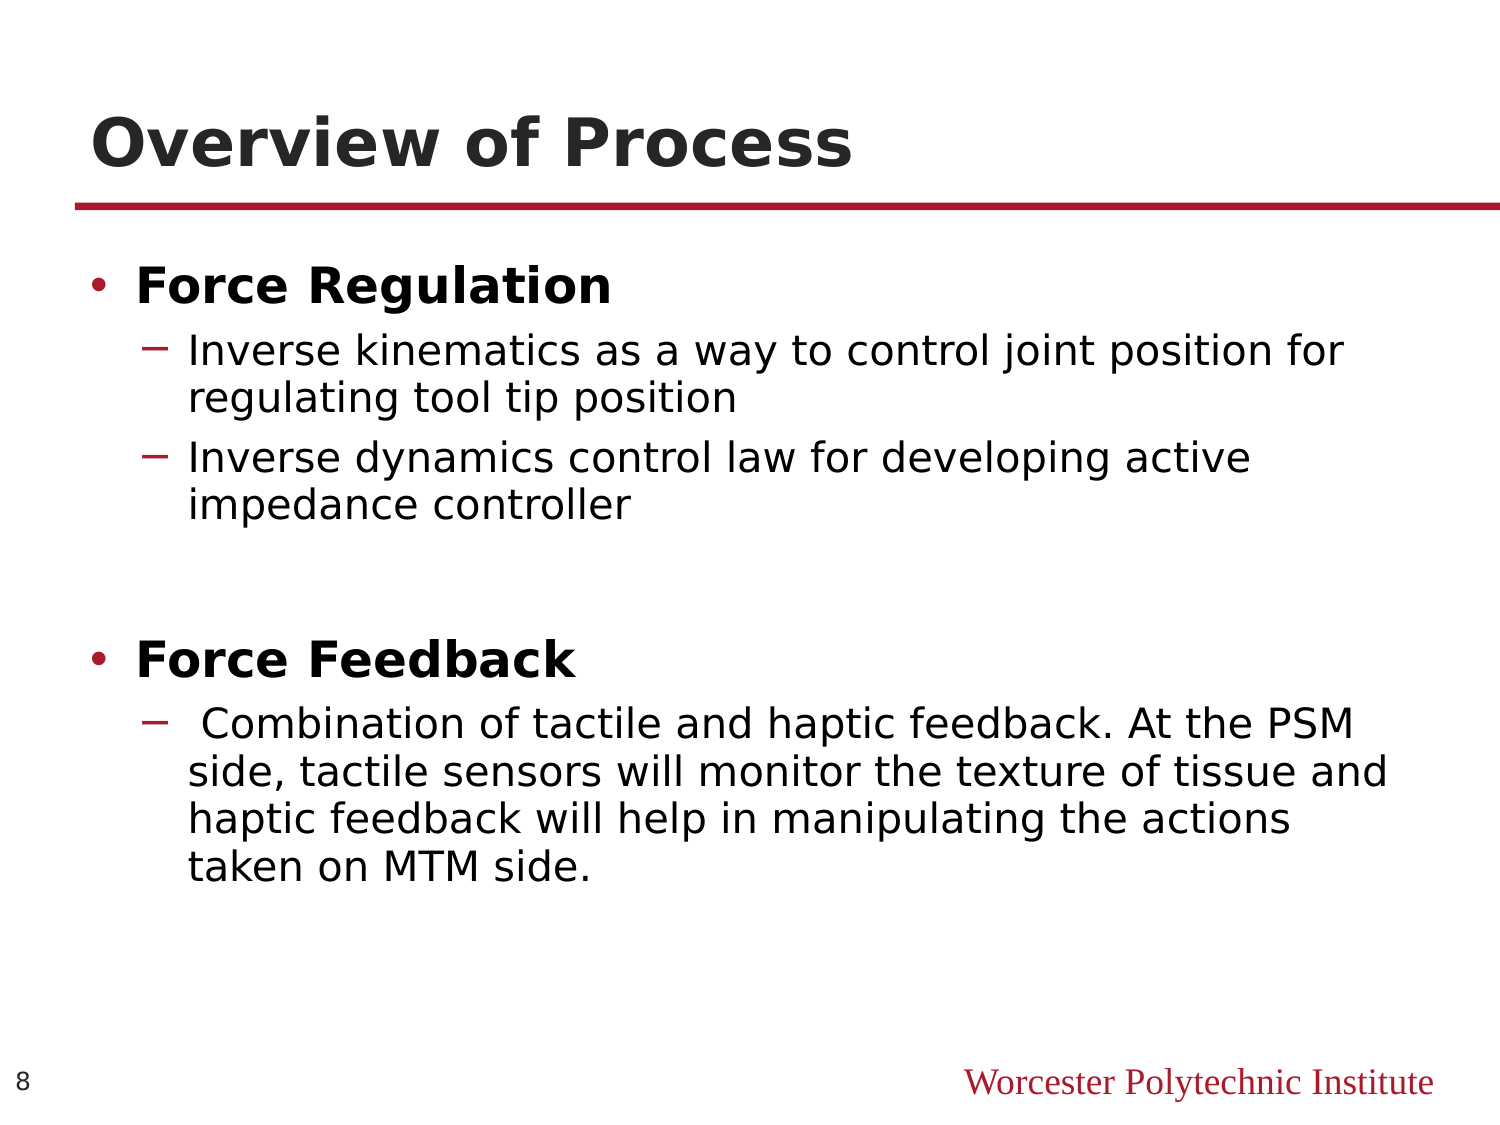

# Overview of Process
Force Regulation
Inverse kinematics as a way to control joint position for regulating tool tip position
Inverse dynamics control law for developing active impedance controller

Force Feedback
 Combination of tactile and haptic feedback. At the PSM side, tactile sensors will monitor the texture of tissue and haptic feedback will help in manipulating the actions taken on MTM side.
8